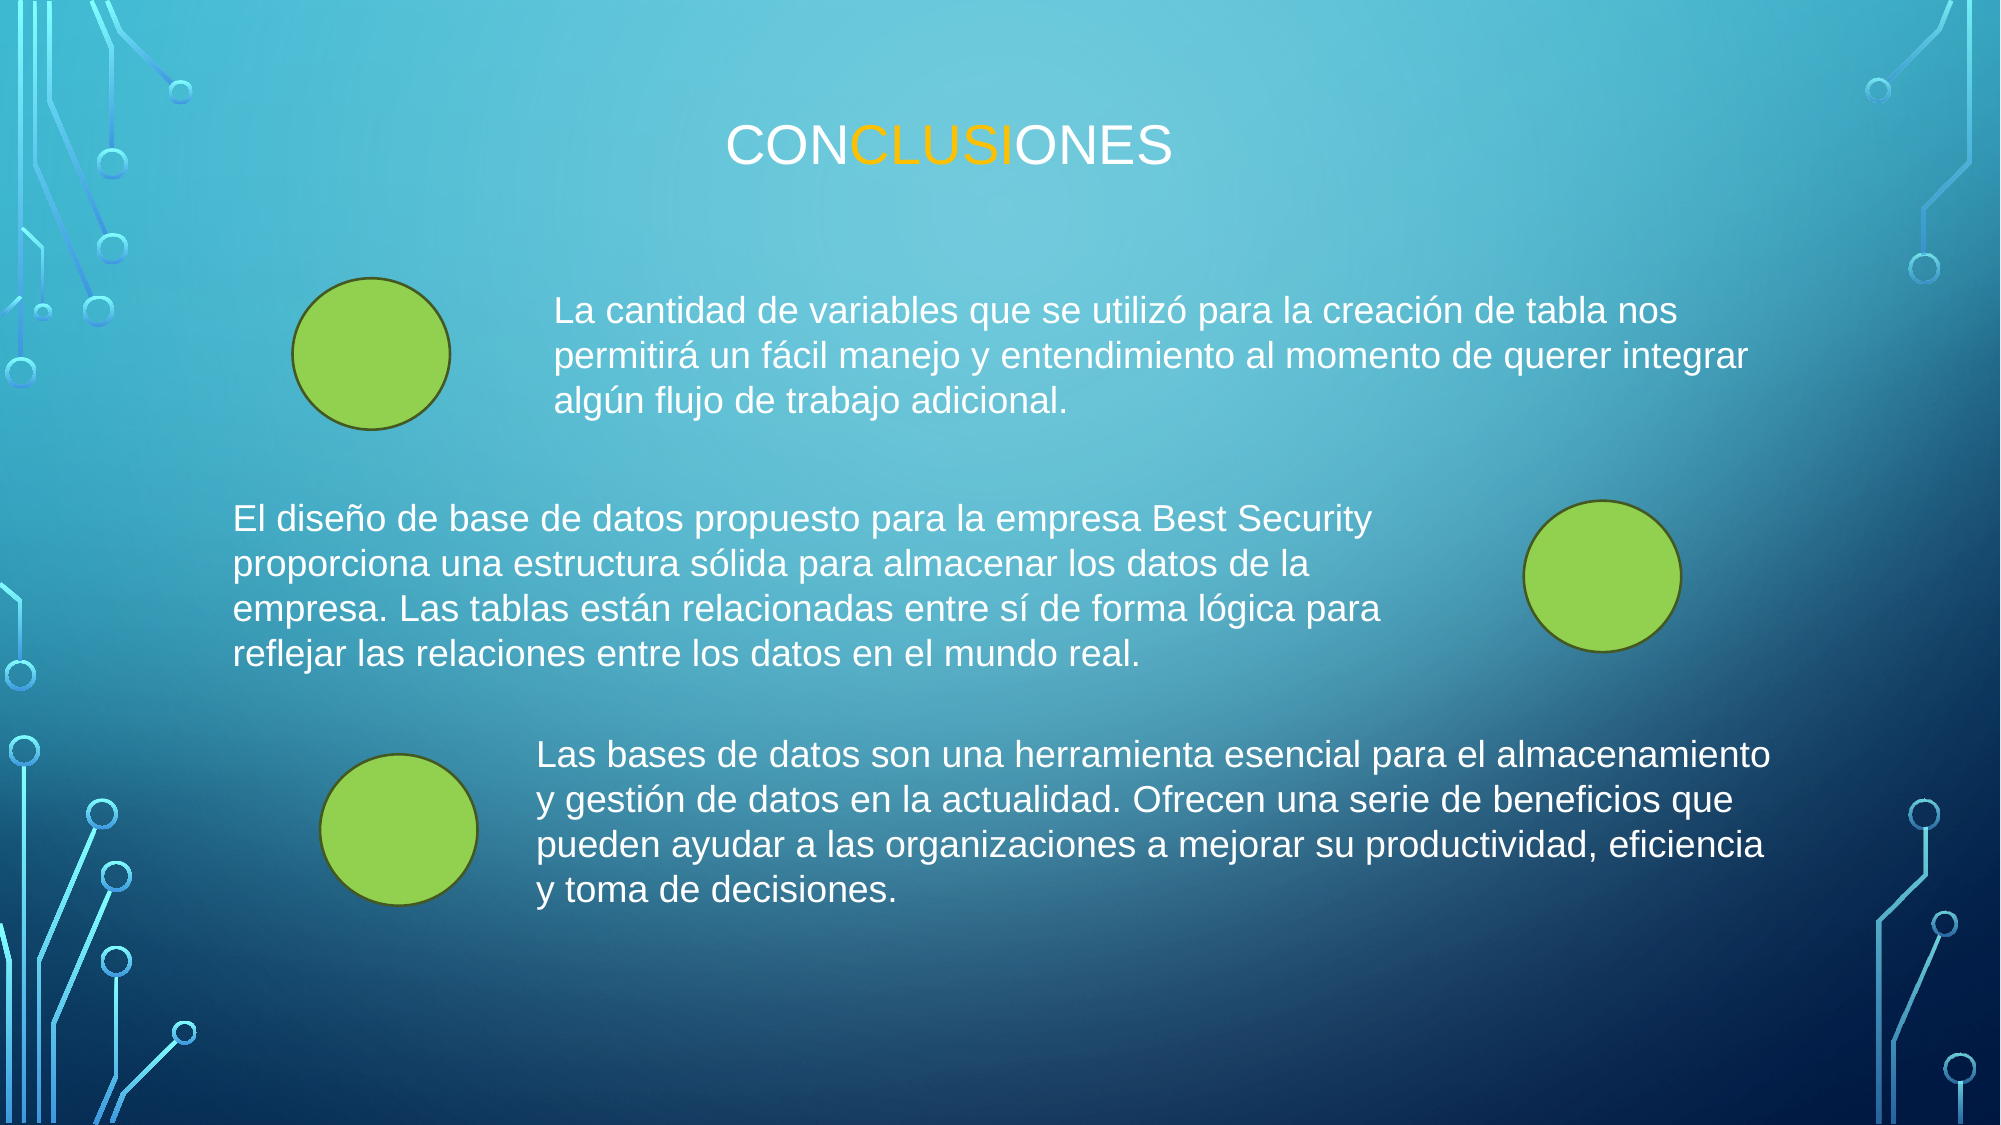

# conclusiones

La cantidad de variables que se utilizó para la creación de tabla nos permitirá un fácil manejo y entendimiento al momento de querer integrar algún flujo de trabajo adicional.
El diseño de base de datos propuesto para la empresa Best Security proporciona una estructura sólida para almacenar los datos de la empresa. Las tablas están relacionadas entre sí de forma lógica para reflejar las relaciones entre los datos en el mundo real.

Las bases de datos son una herramienta esencial para el almacenamiento y gestión de datos en la actualidad. Ofrecen una serie de beneficios que pueden ayudar a las organizaciones a mejorar su productividad, eficiencia y toma de decisiones.